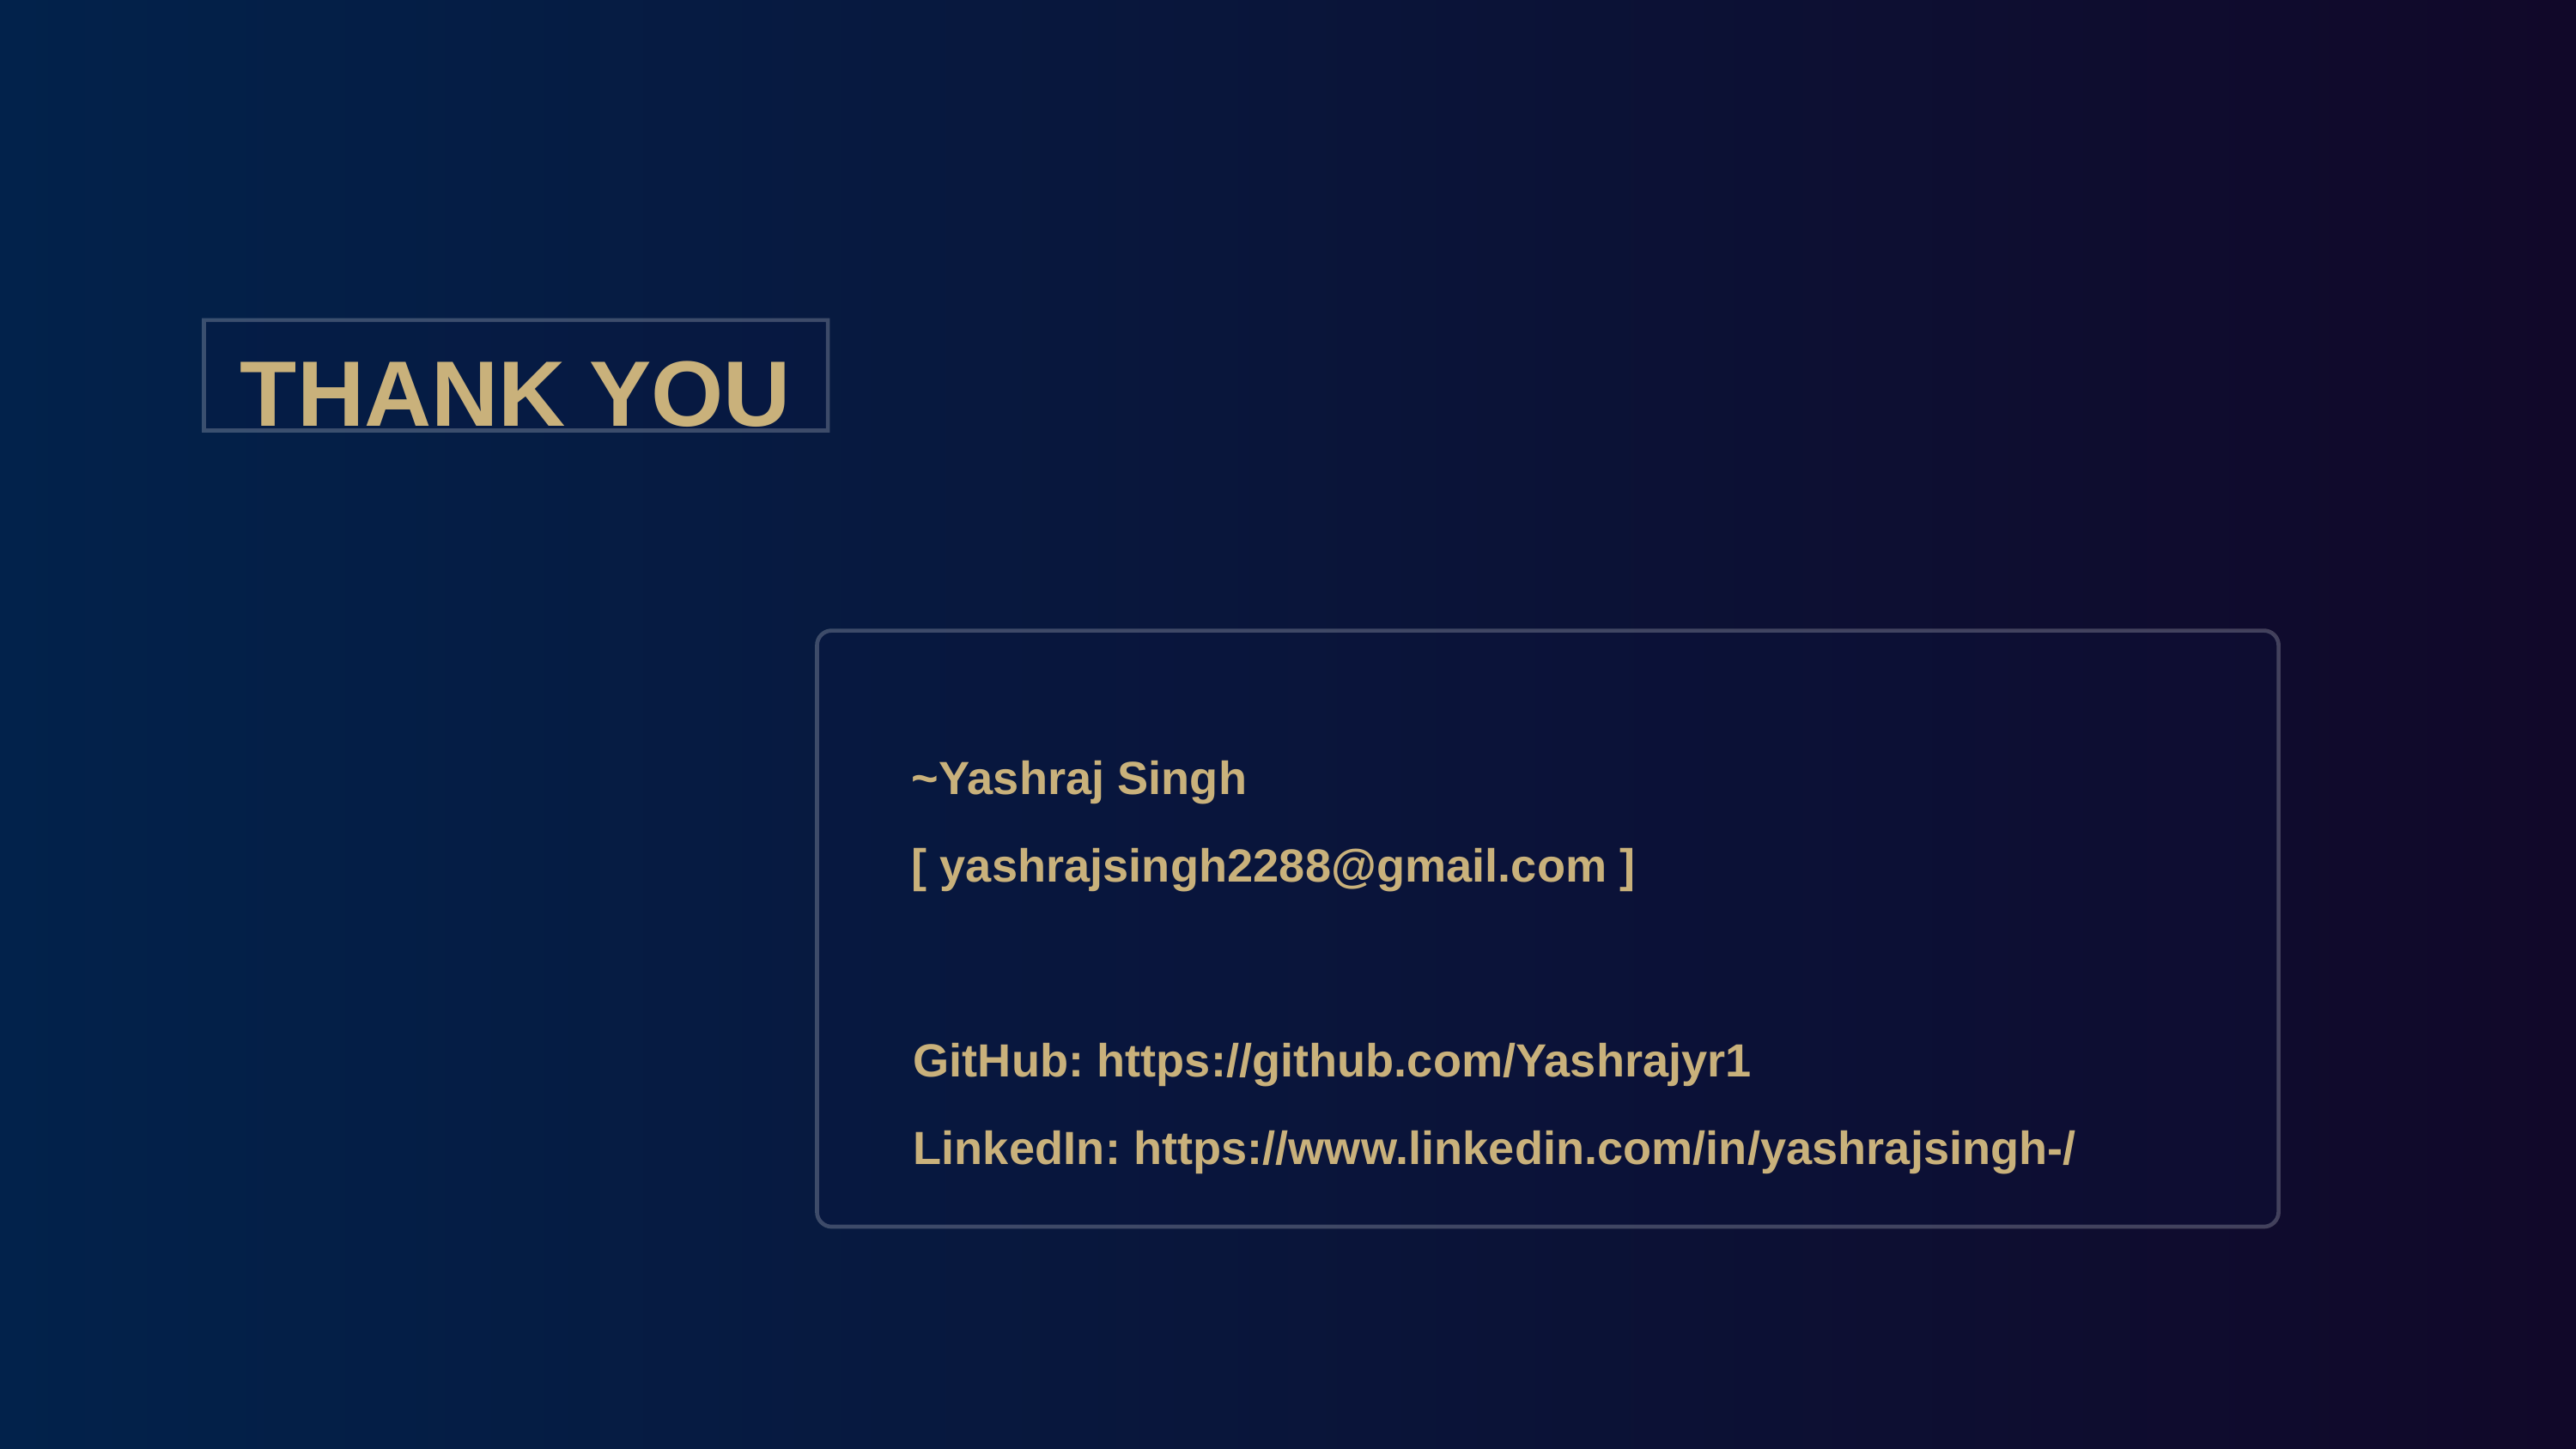

THANK YOU

~Yashraj Singh
[ yashrajsingh2288@gmail.com ]
GitHub: https://github.com/Yashrajyr1
LinkedIn: https://www.linkedin.com/in/yashrajsingh-/